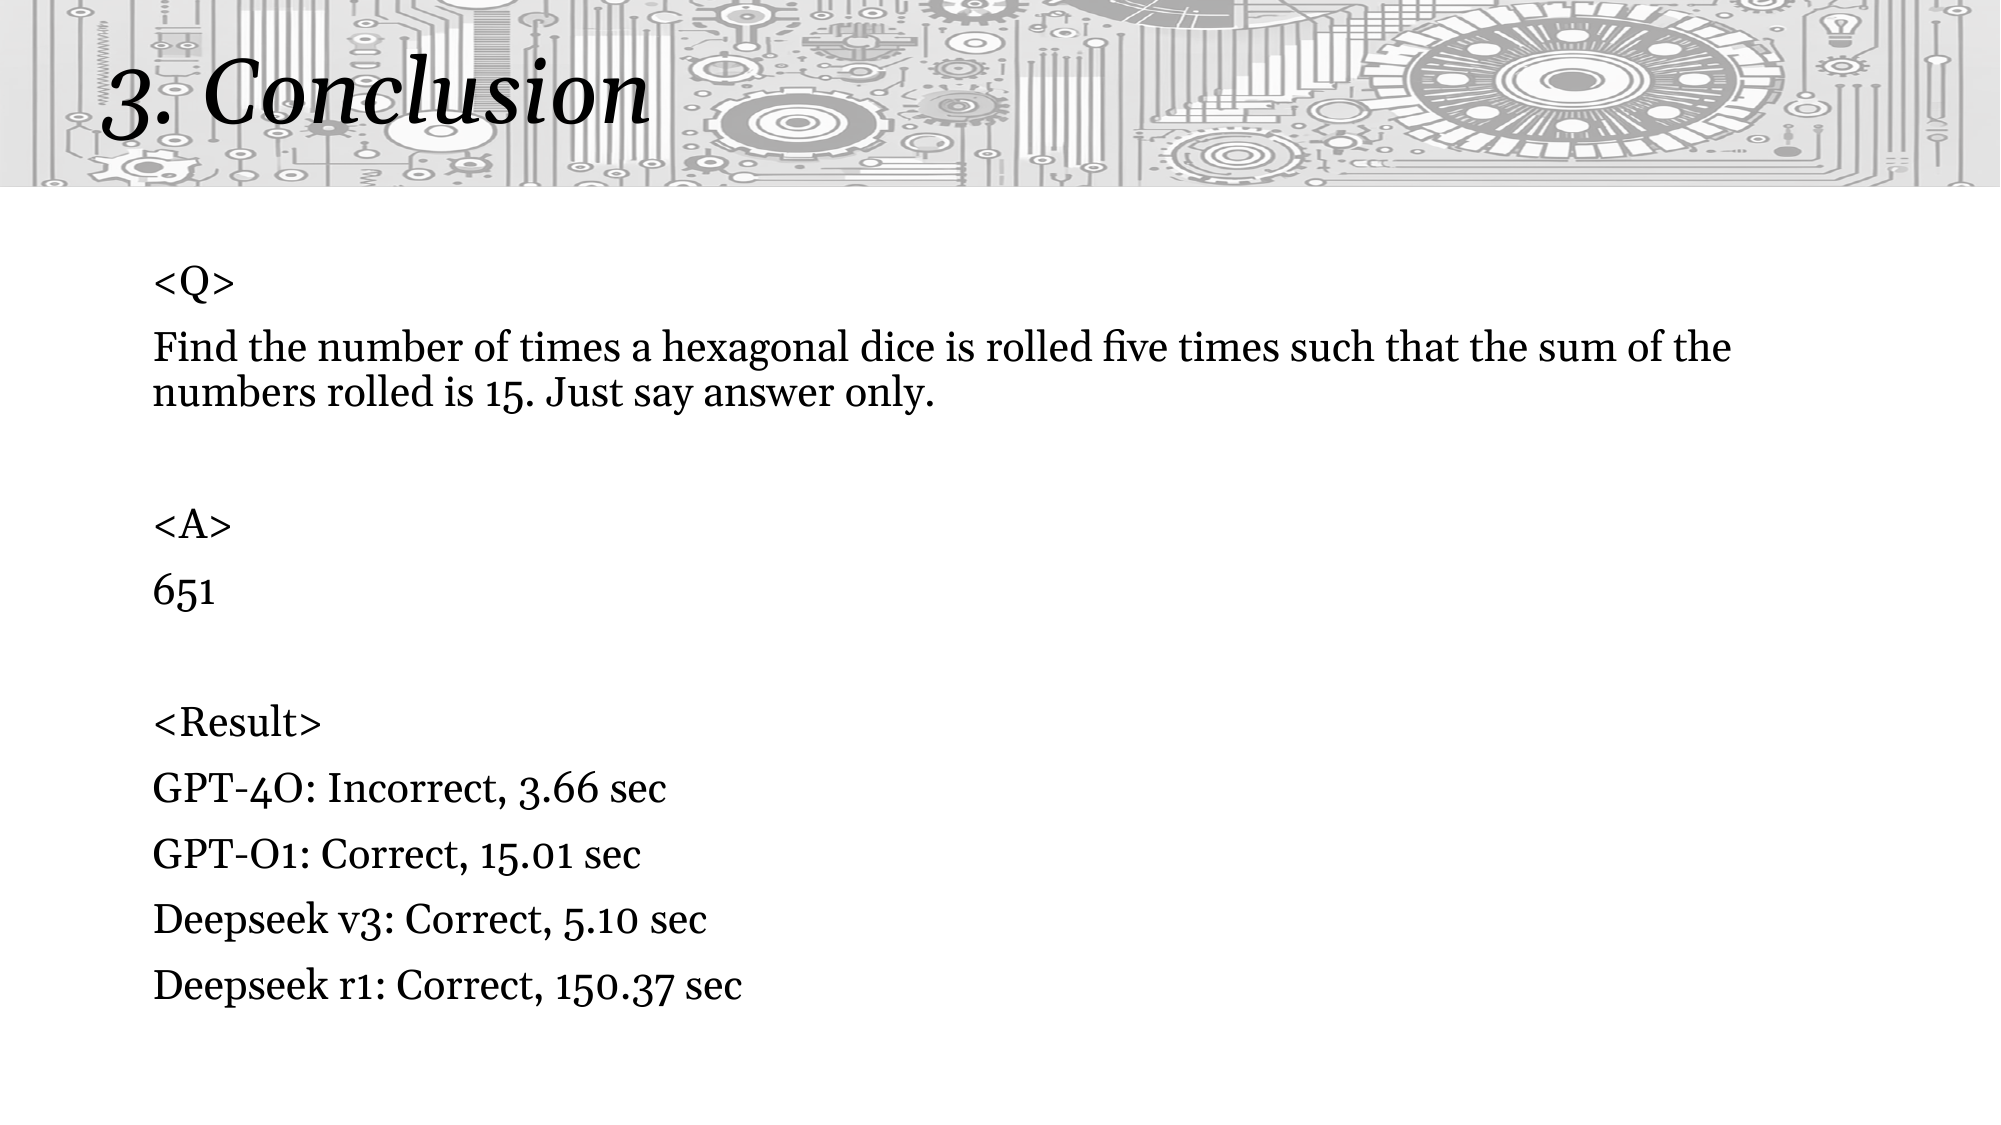

3. Conclusion

<Q>
Find the number of times a hexagonal dice is rolled five times such that the sum of the numbers rolled is 15. Just say answer only.

<A>
651

<Result>
GPT-4O: Incorrect, 3.66 sec
GPT-O1: Correct, 15.01 sec
Deepseek v3: Correct, 5.10 sec
Deepseek r1: Correct, 150.37 sec